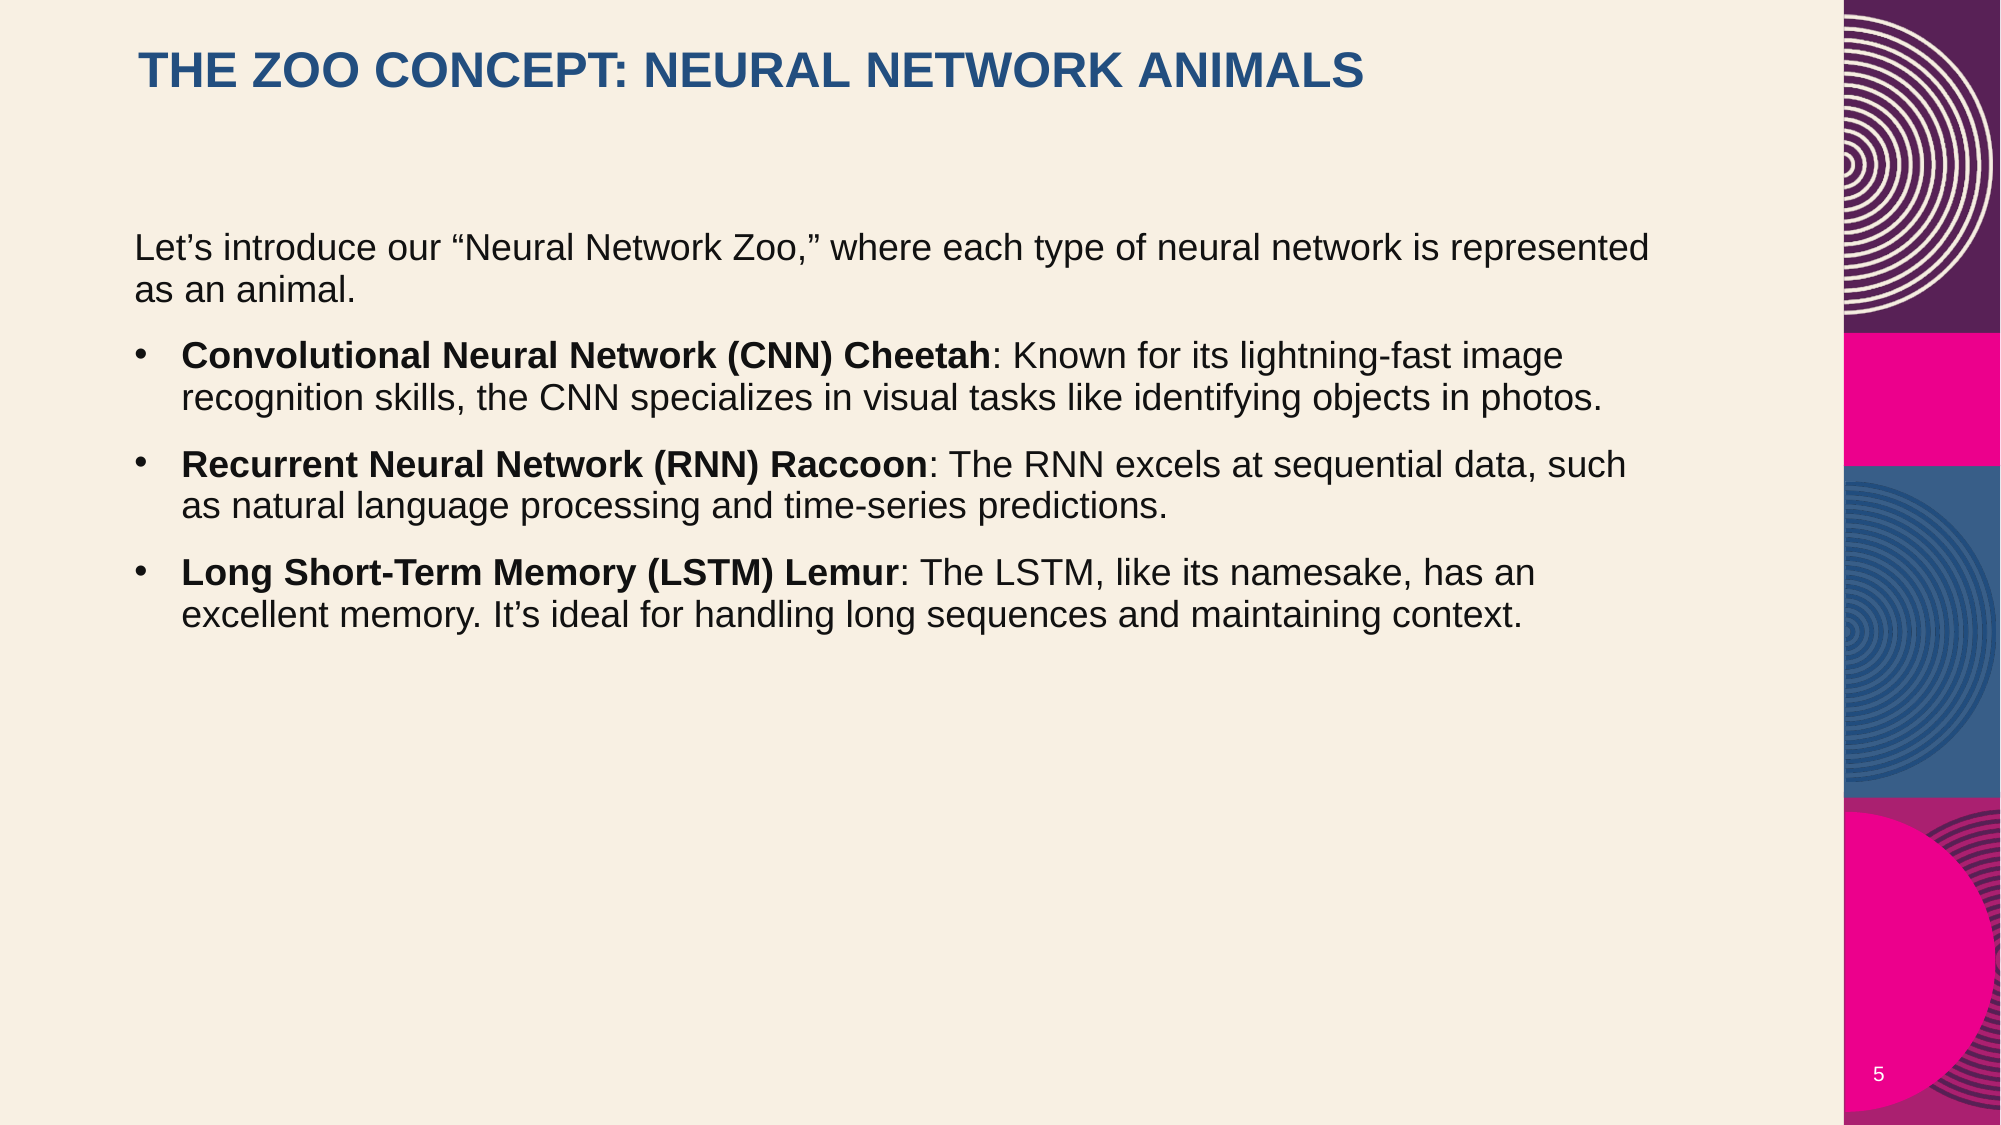

# The Zoo Concept: Neural Network Animals​

Let’s introduce our “Neural Network Zoo,” where each type of neural network is represented as an animal.
Convolutional Neural Network (CNN) Cheetah: Known for its lightning-fast image recognition skills, the CNN specializes in visual tasks like identifying objects in photos.
Recurrent Neural Network (RNN) Raccoon: The RNN excels at sequential data, such as natural language processing and time-series predictions.
Long Short-Term Memory (LSTM) Lemur: The LSTM, like its namesake, has an excellent memory. It’s ideal for handling long sequences and maintaining context.

5